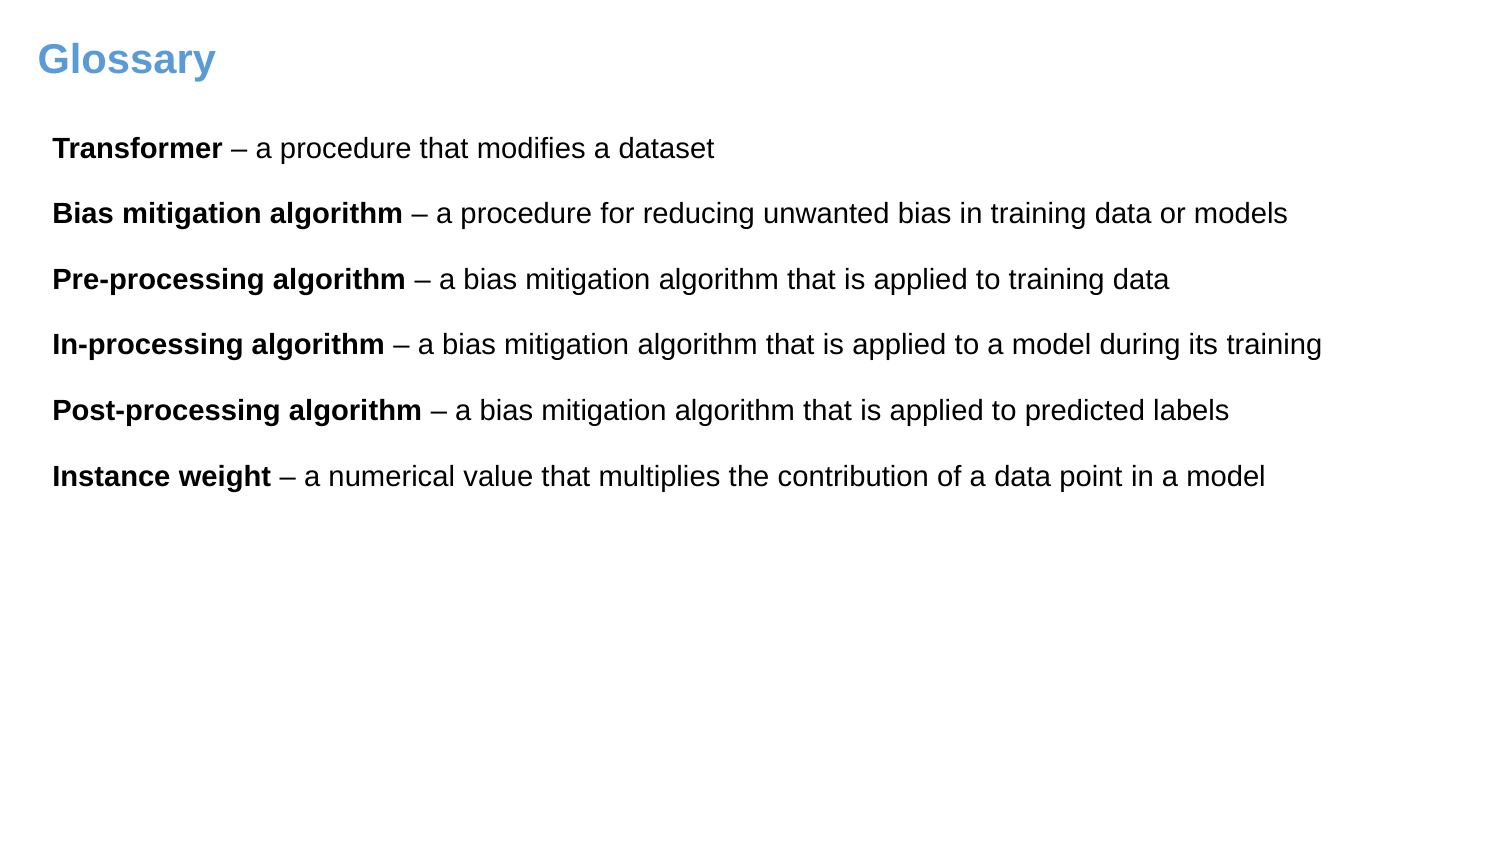

Glossary
Transformer – a procedure that modifies a dataset
Bias mitigation algorithm – a procedure for reducing unwanted bias in training data or models
Pre-processing algorithm – a bias mitigation algorithm that is applied to training data
In-processing algorithm – a bias mitigation algorithm that is applied to a model during its training
Post-processing algorithm – a bias mitigation algorithm that is applied to predicted labels
Instance weight – a numerical value that multiplies the contribution of a data point in a model